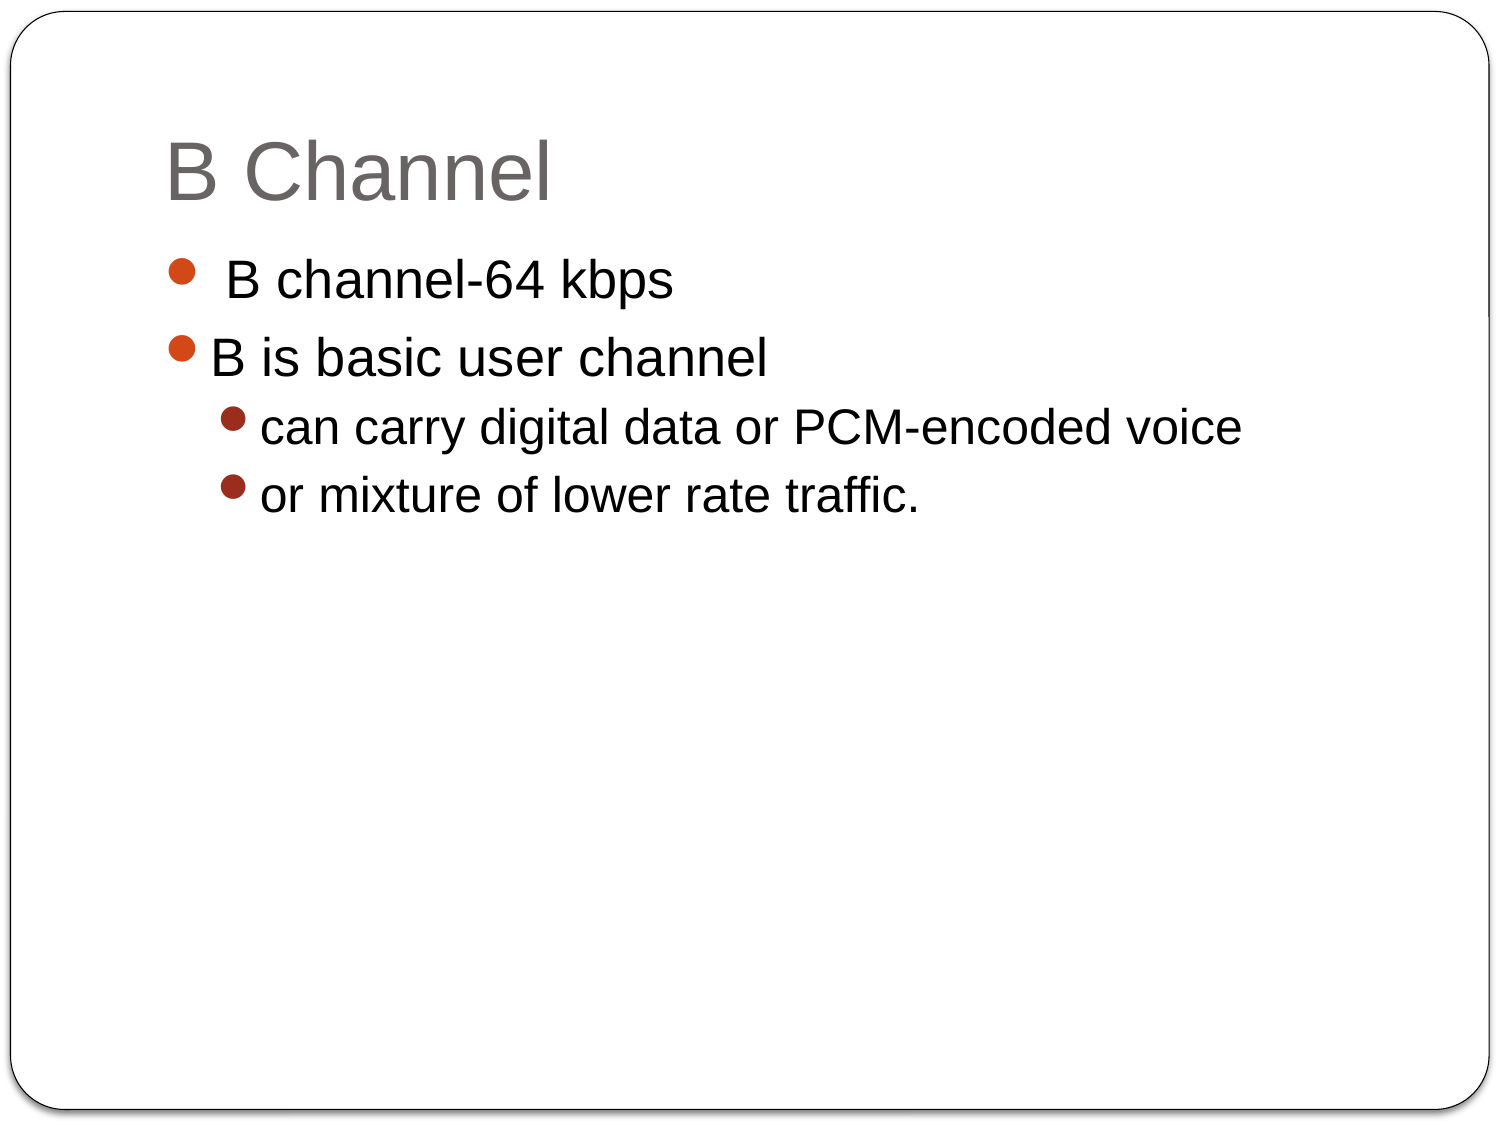

# B Channel
 B channel-64 kbps
B is basic user channel
can carry digital data or PCM-encoded voice
or mixture of lower rate traffic.
210